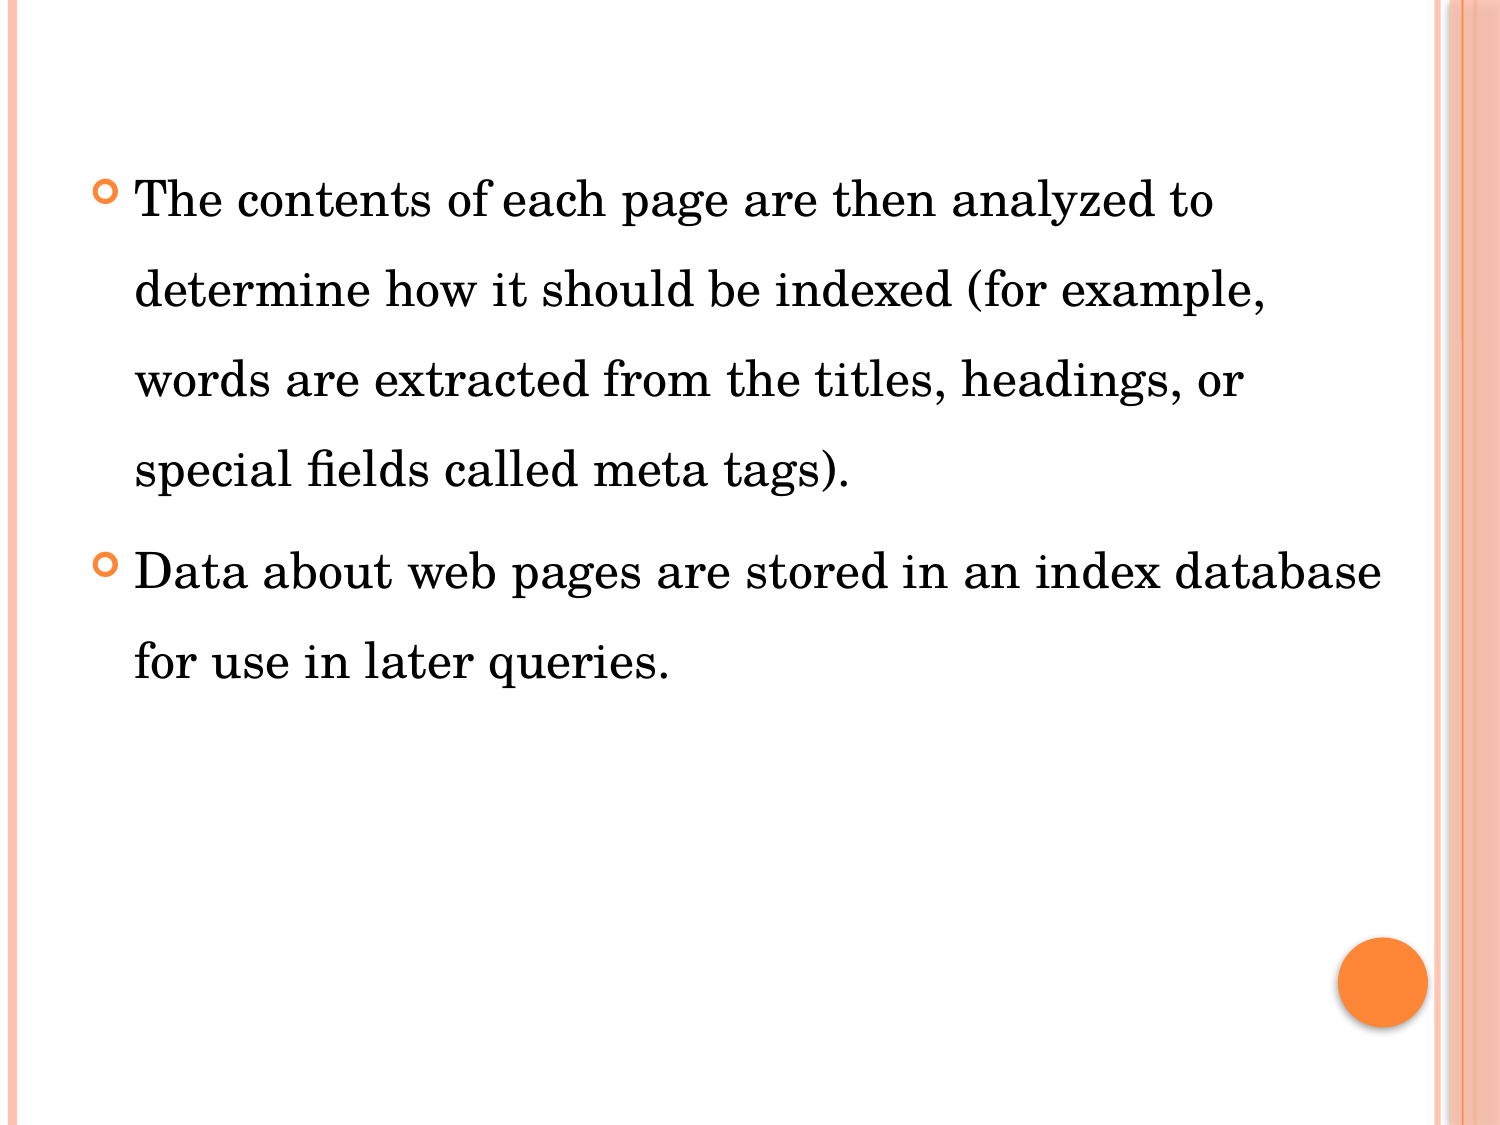

The contents of each page are then analyzed to determine how it should be indexed (for example, words are extracted from the titles, headings, or special fields called meta tags).
Data about web pages are stored in an index database for use in later queries.